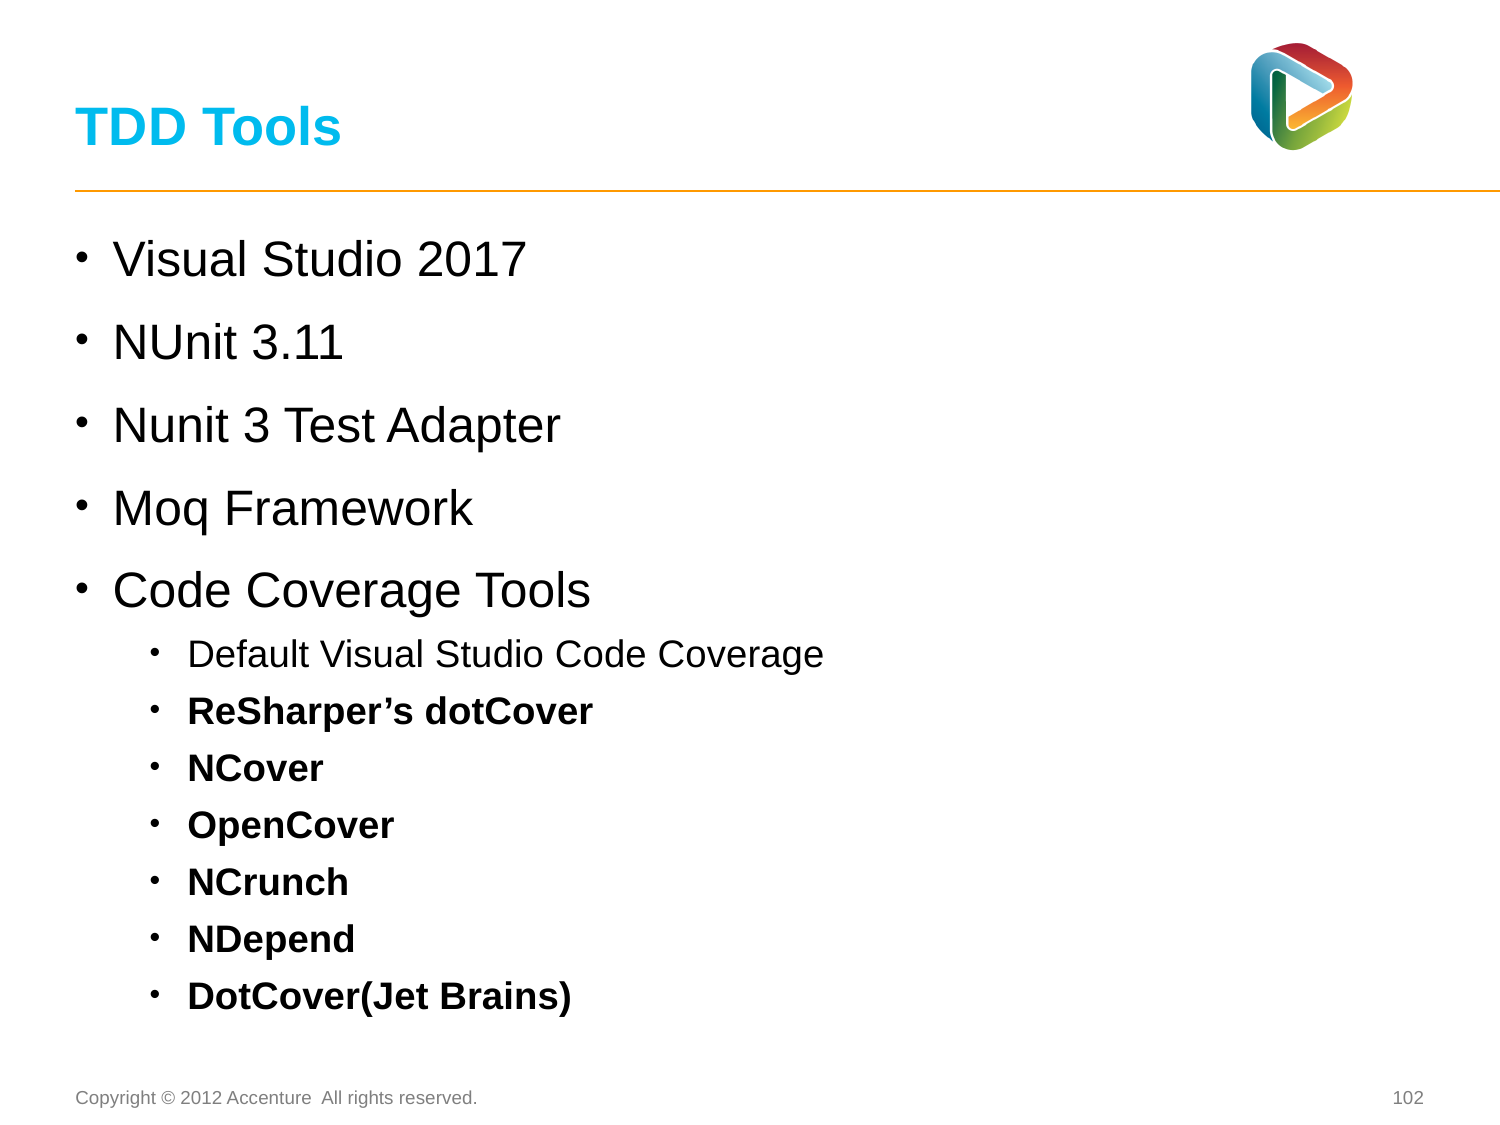

# TDD Tools
Visual Studio 2017
NUnit 3.11
Nunit 3 Test Adapter
Moq Framework
Code Coverage Tools
Default Visual Studio Code Coverage
ReSharper’s dotCover
NCover
OpenCover
NCrunch
NDepend
DotCover(Jet Brains)